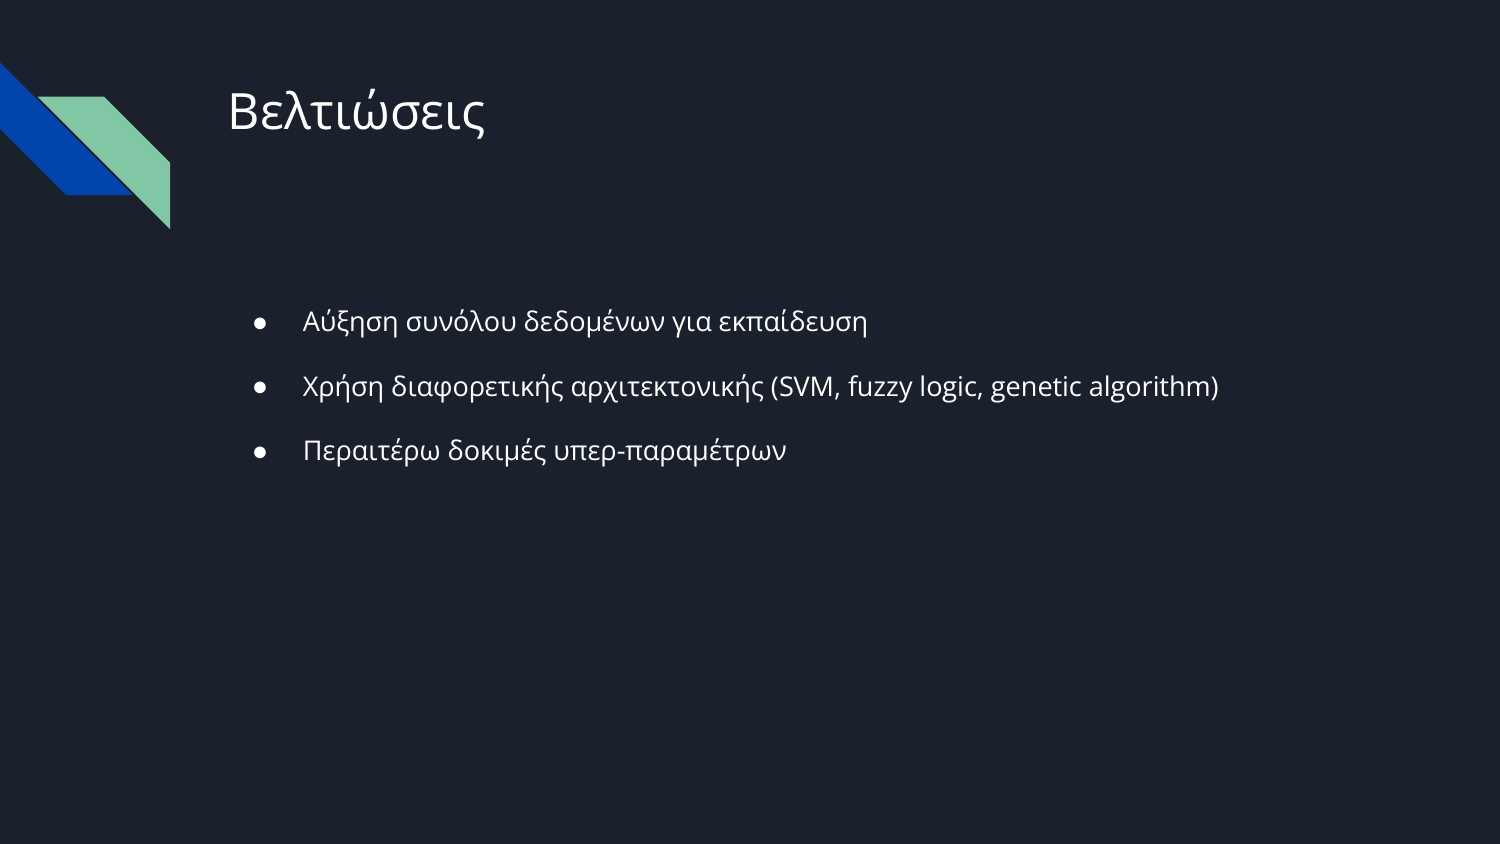

# Βελτιώσεις
Αύξηση συνόλου δεδομένων για εκπαίδευση
Χρήση διαφορετικής αρχιτεκτονικής (SVM, fuzzy logic, genetic algorithm)
Περαιτέρω δοκιμές υπερ-παραμέτρων